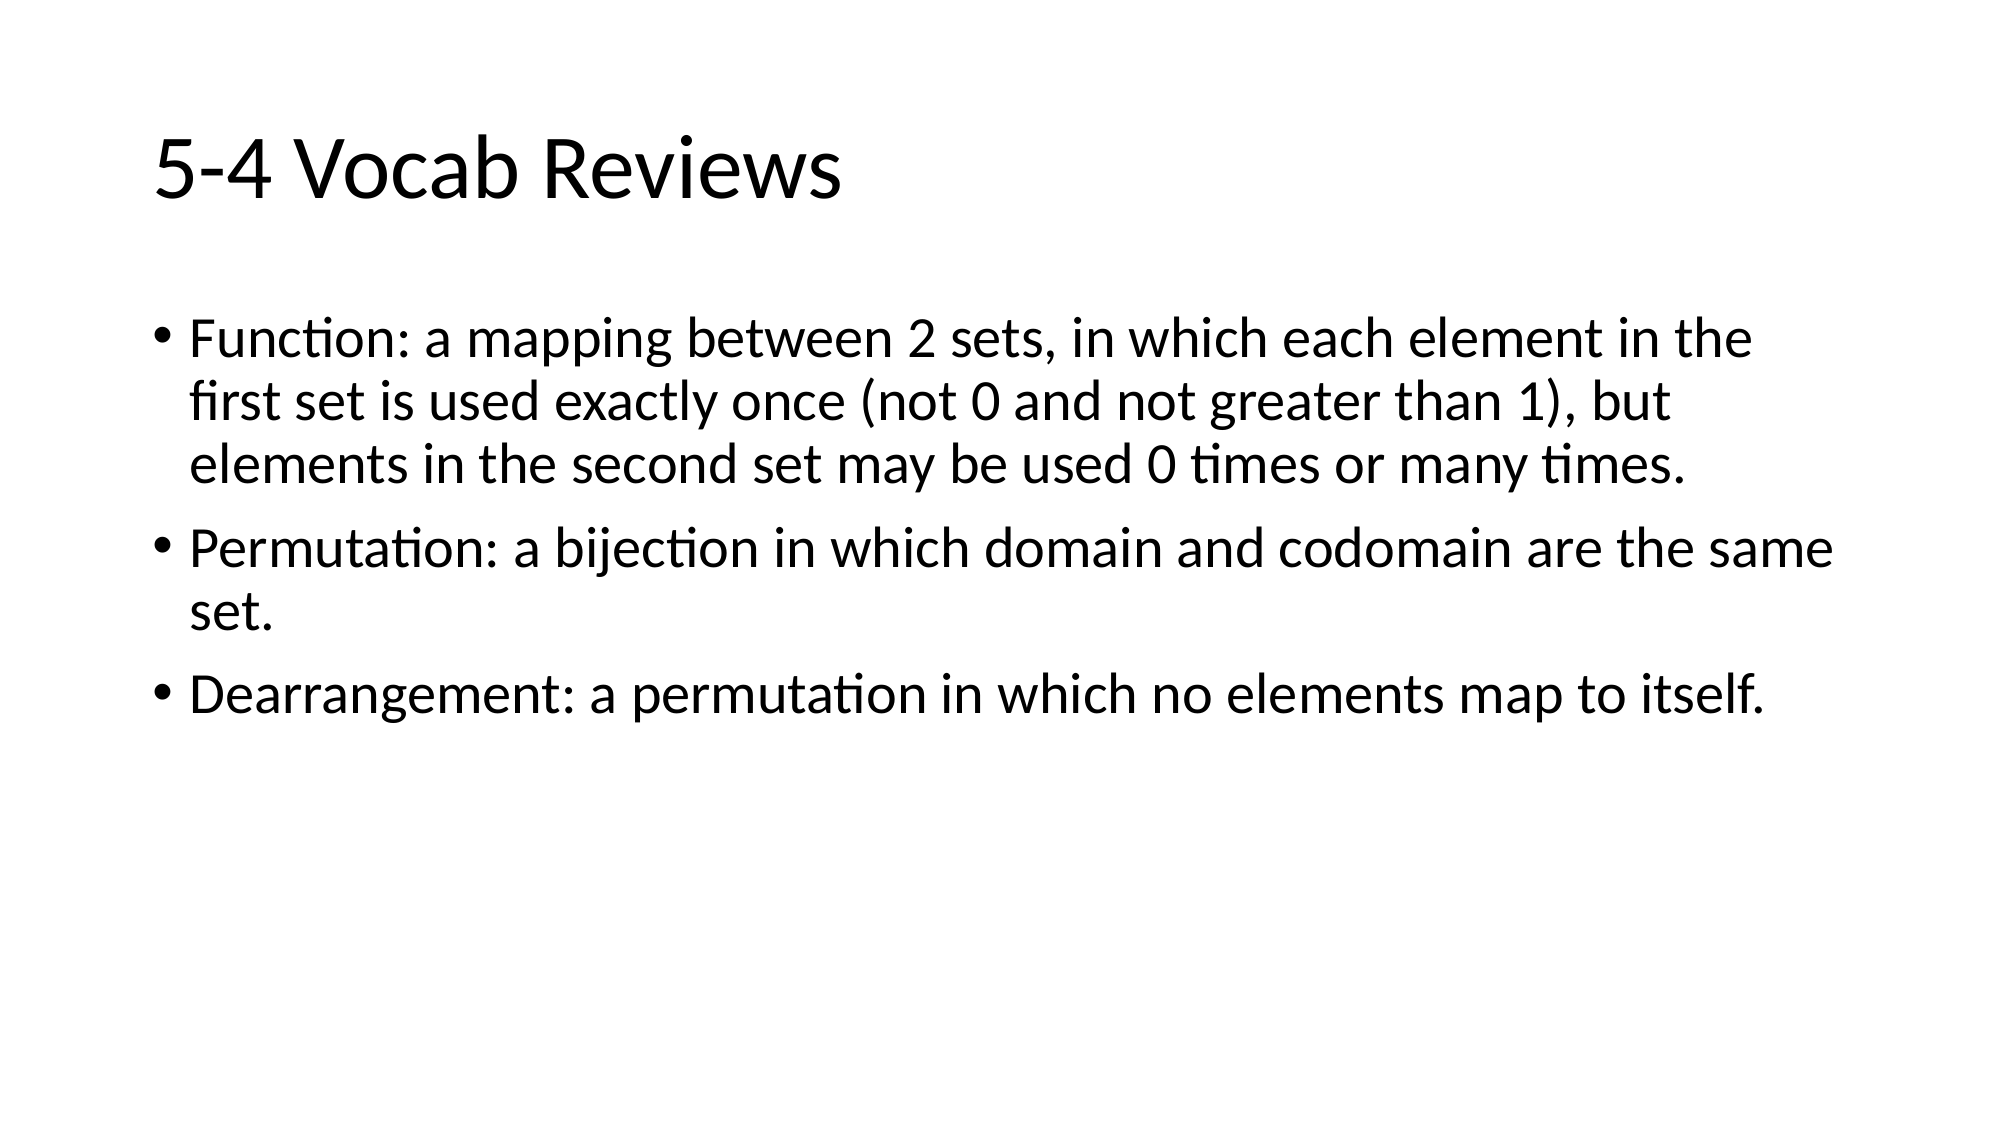

# 5-4 Vocab Reviews
Function: a mapping between 2 sets, in which each element in the first set is used exactly once (not 0 and not greater than 1), but elements in the second set may be used 0 times or many times.
Permutation: a bijection in which domain and codomain are the same set.
Dearrangement: a permutation in which no elements map to itself.